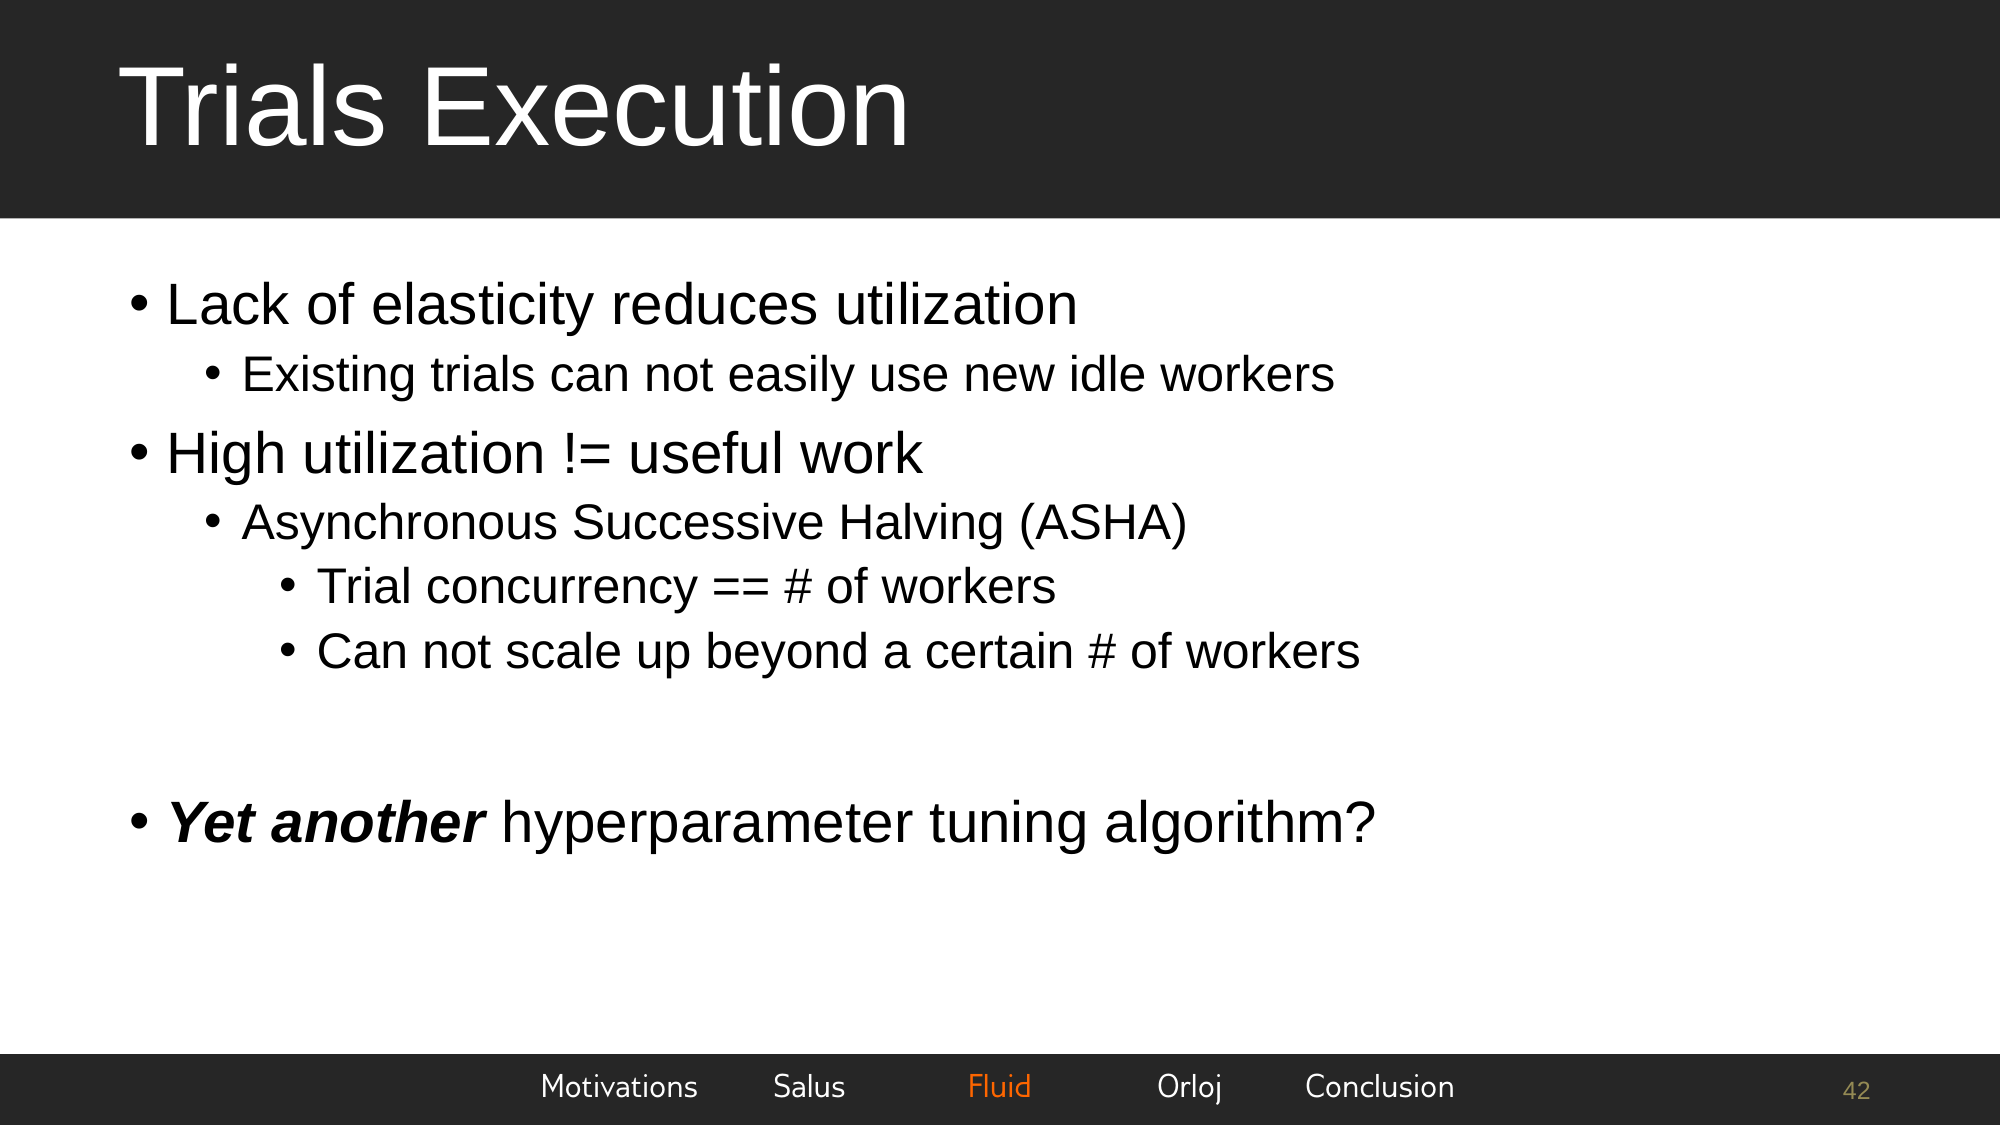

# Trials Execution
Lack of elasticity reduces utilization
Existing trials can not easily use new idle workers
High utilization != useful work
Asynchronous Successive Halving (ASHA)
Trial concurrency == # of workers
Can not scale up beyond a certain # of workers

Yet another hyperparameter tuning algorithm?

| Motivations | Salus | Fluid | Orloj | Conclusion |
| --- | --- | --- | --- | --- |
42